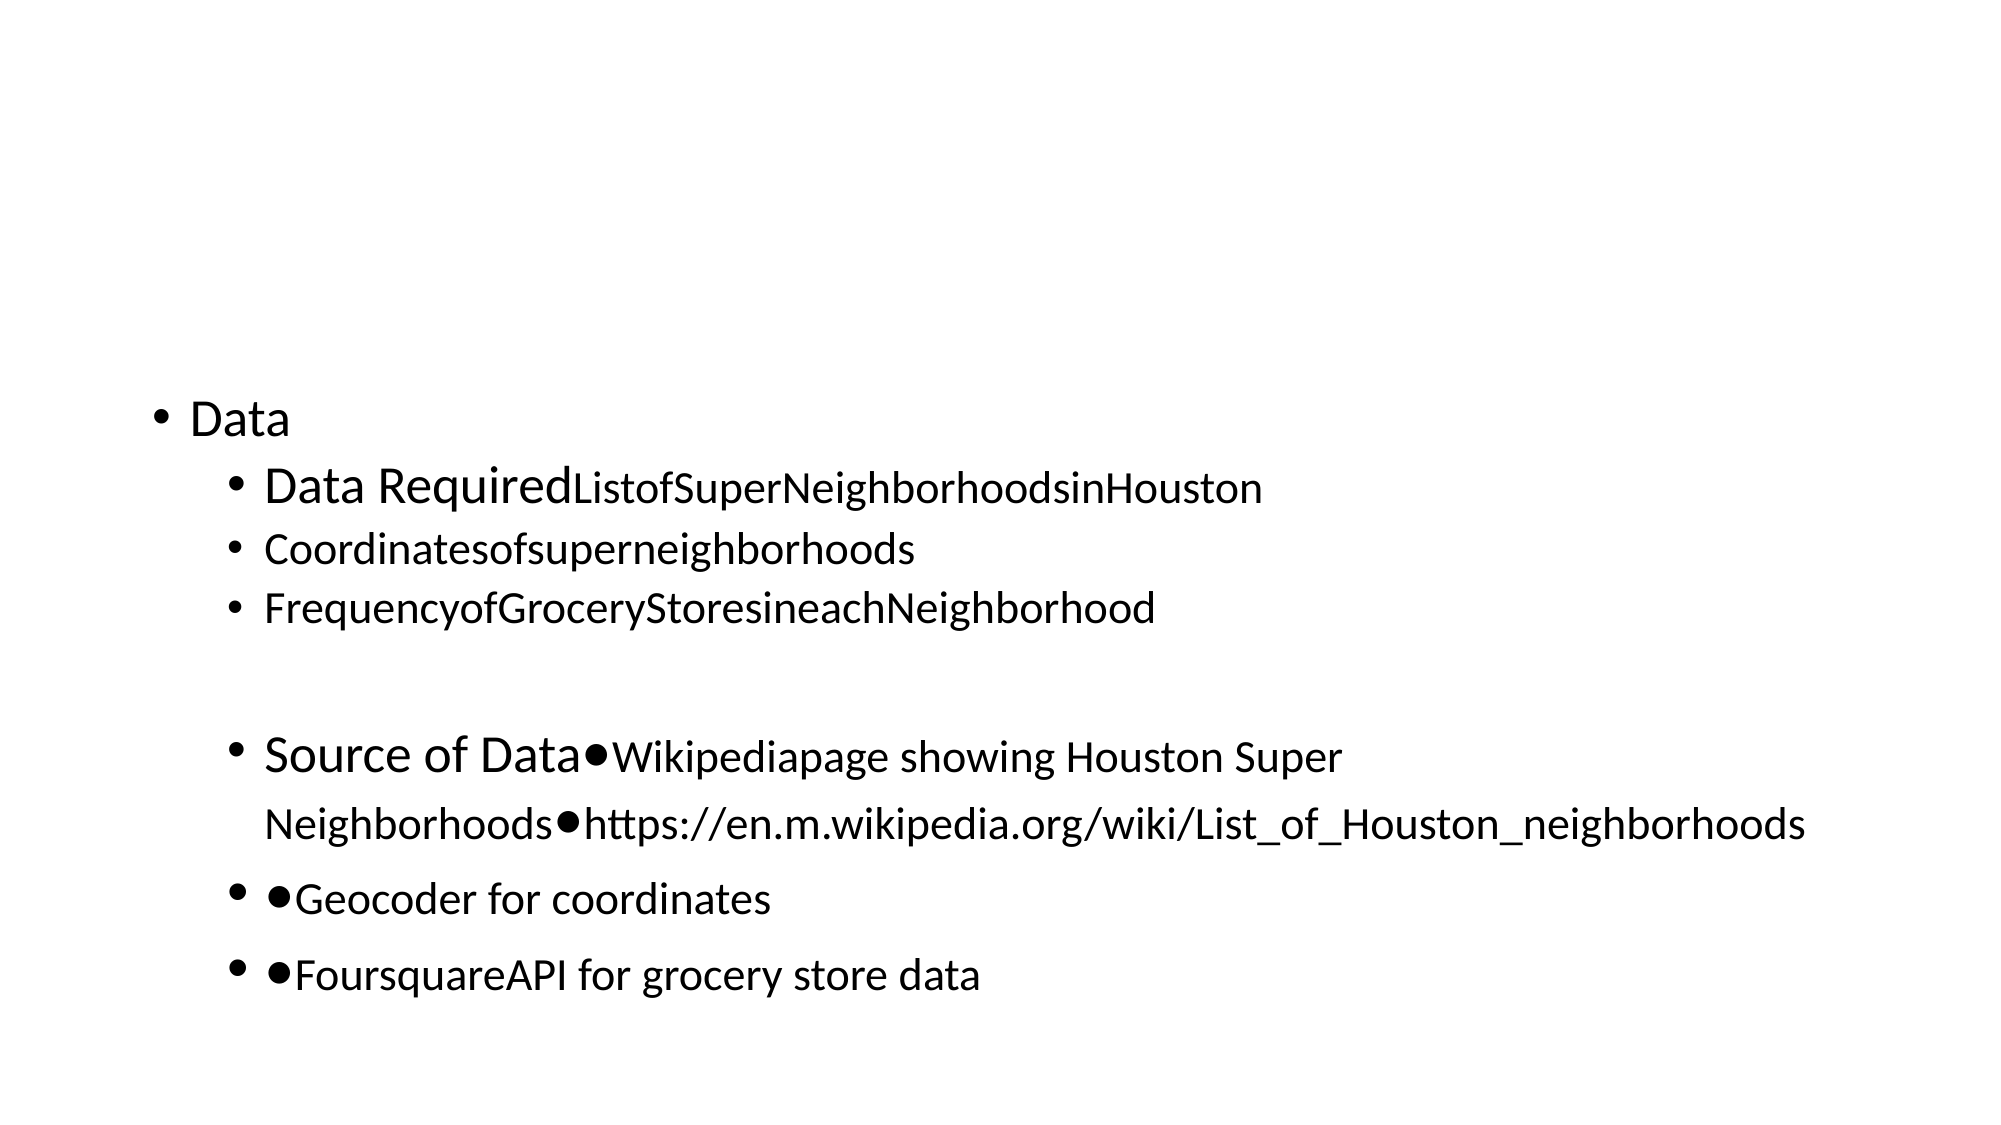

#

Data
Data RequiredListofSuperNeighborhoodsinHouston
Coordinatesofsuperneighborhoods
FrequencyofGroceryStoresineachNeighborhood

Source of Data•Wikipediapage showing Houston Super Neighborhoods•https://en.m.wikipedia.org/wiki/List_of_Houston_neighborhoods
•Geocoder for coordinates
•FoursquareAPI for grocery store data